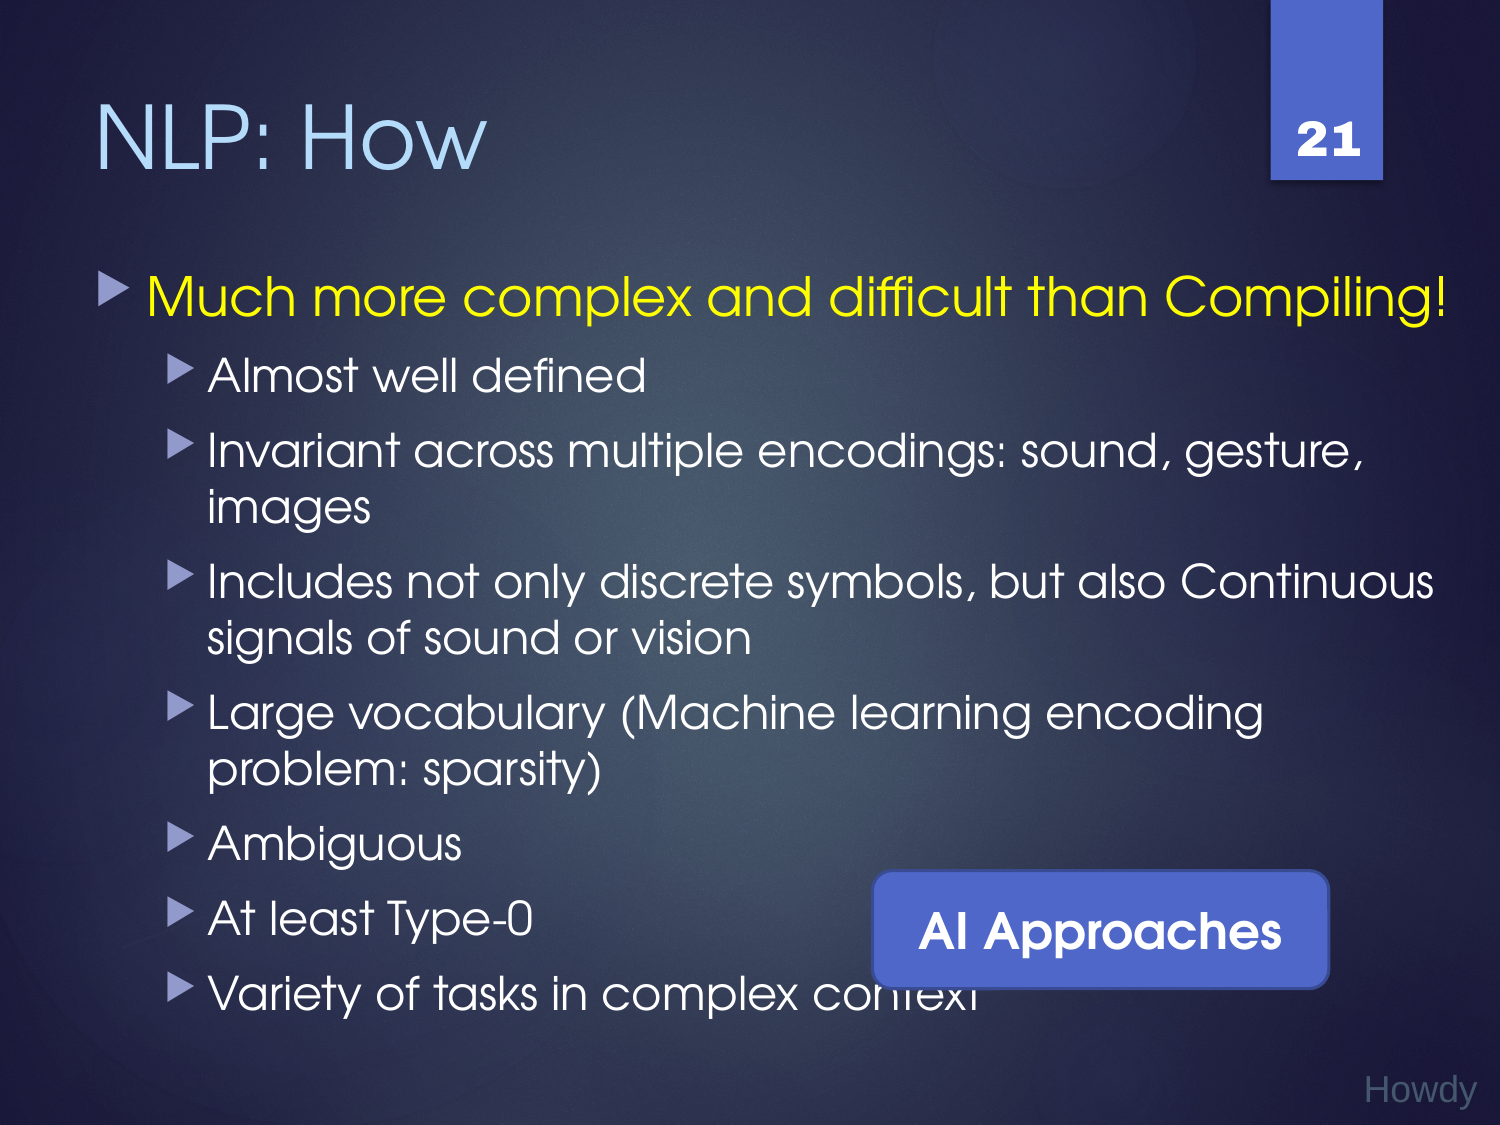

21
# NLP: How
Much more complex and difficult than Compiling!
Almost well defined
Invariant across multiple encodings: sound, gesture, images
Includes not only discrete symbols, but also Continuous signals of sound or vision
Large vocabulary (Machine learning encoding  problem: sparsity)
Ambiguous
At least Type-0
Variety of tasks in complex context

AI Approaches